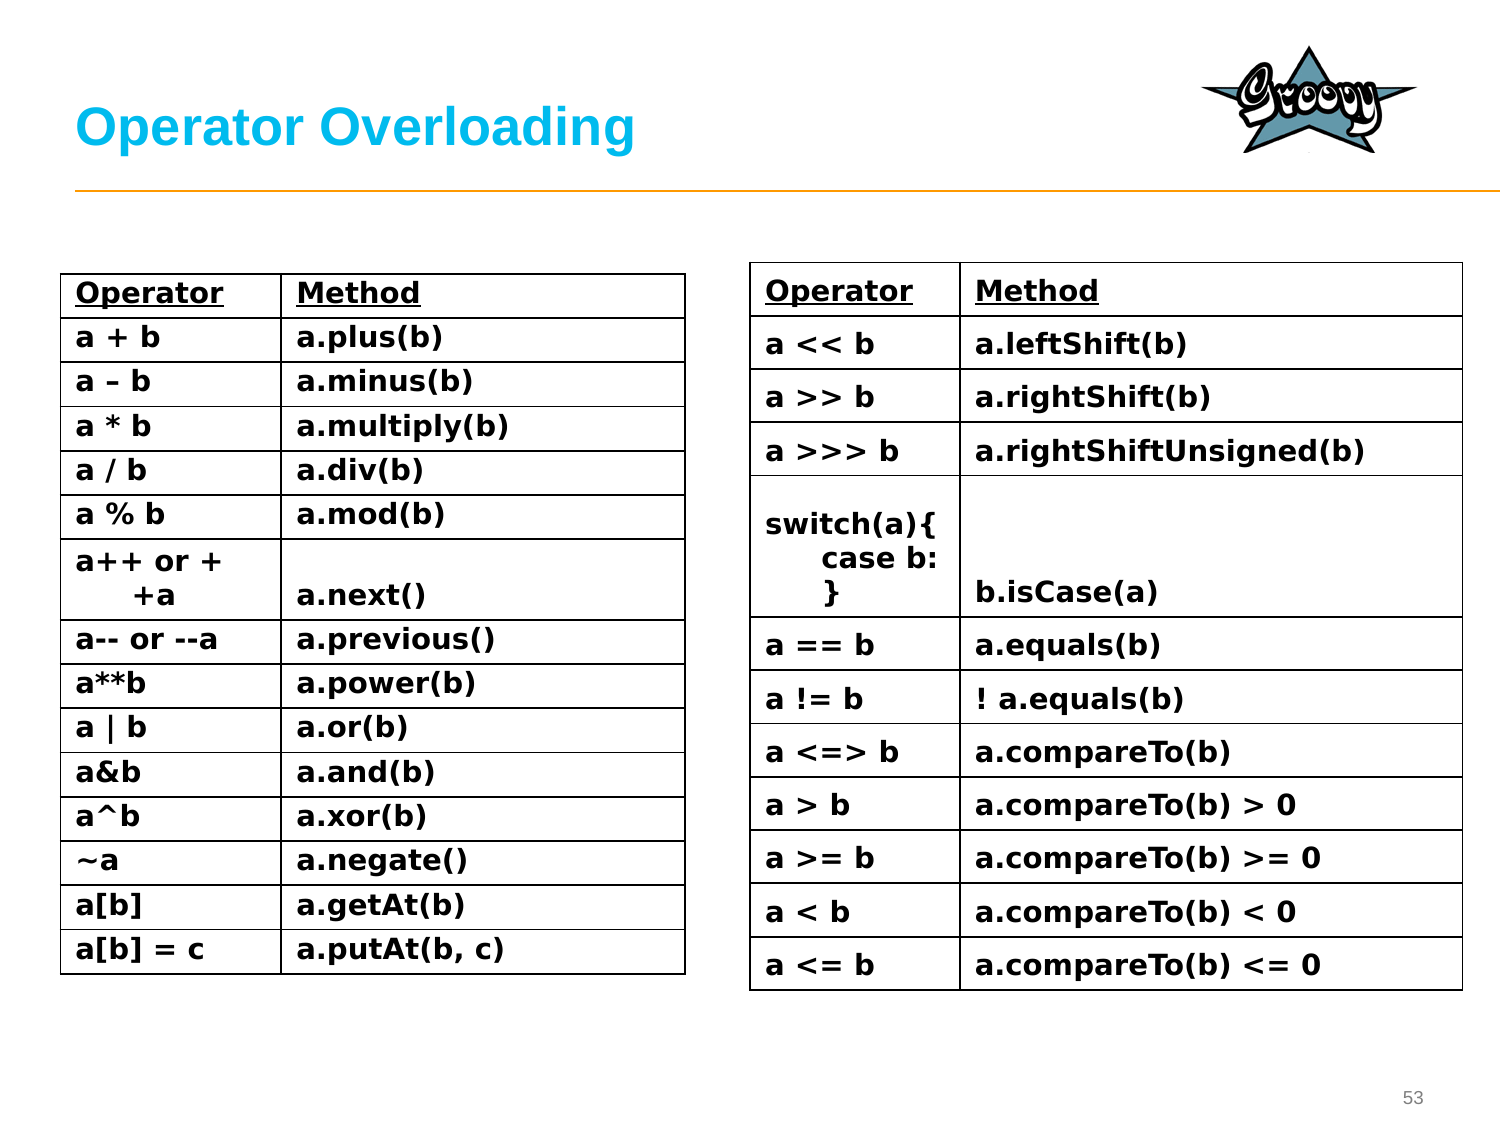

# Operator Overloading
| Operator | Method |
| --- | --- |
| a << b | a.leftShift(b) |
| a >> b | a.rightShift(b) |
| a >>> b | a.rightShiftUnsigned(b) |
| switch(a){ case b: } | b.isCase(a) |
| a == b | a.equals(b) |
| a != b | ! a.equals(b) |
| a <=> b | a.compareTo(b) |
| a > b | a.compareTo(b) > 0 |
| a >= b | a.compareTo(b) >= 0 |
| a < b | a.compareTo(b) < 0 |
| a <= b | a.compareTo(b) <= 0 |
| Operator | Method |
| --- | --- |
| a + b | a.plus(b) |
| a – b | a.minus(b) |
| a \* b | a.multiply(b) |
| a / b | a.div(b) |
| a % b | a.mod(b) |
| a++ or ++a | a.next() |
| a-- or --a | a.previous() |
| a\*\*b | a.power(b) |
| a | b | a.or(b) |
| a&b | a.and(b) |
| a^b | a.xor(b) |
| ~a | a.negate() |
| a[b] | a.getAt(b) |
| a[b] = c | a.putAt(b, c) |